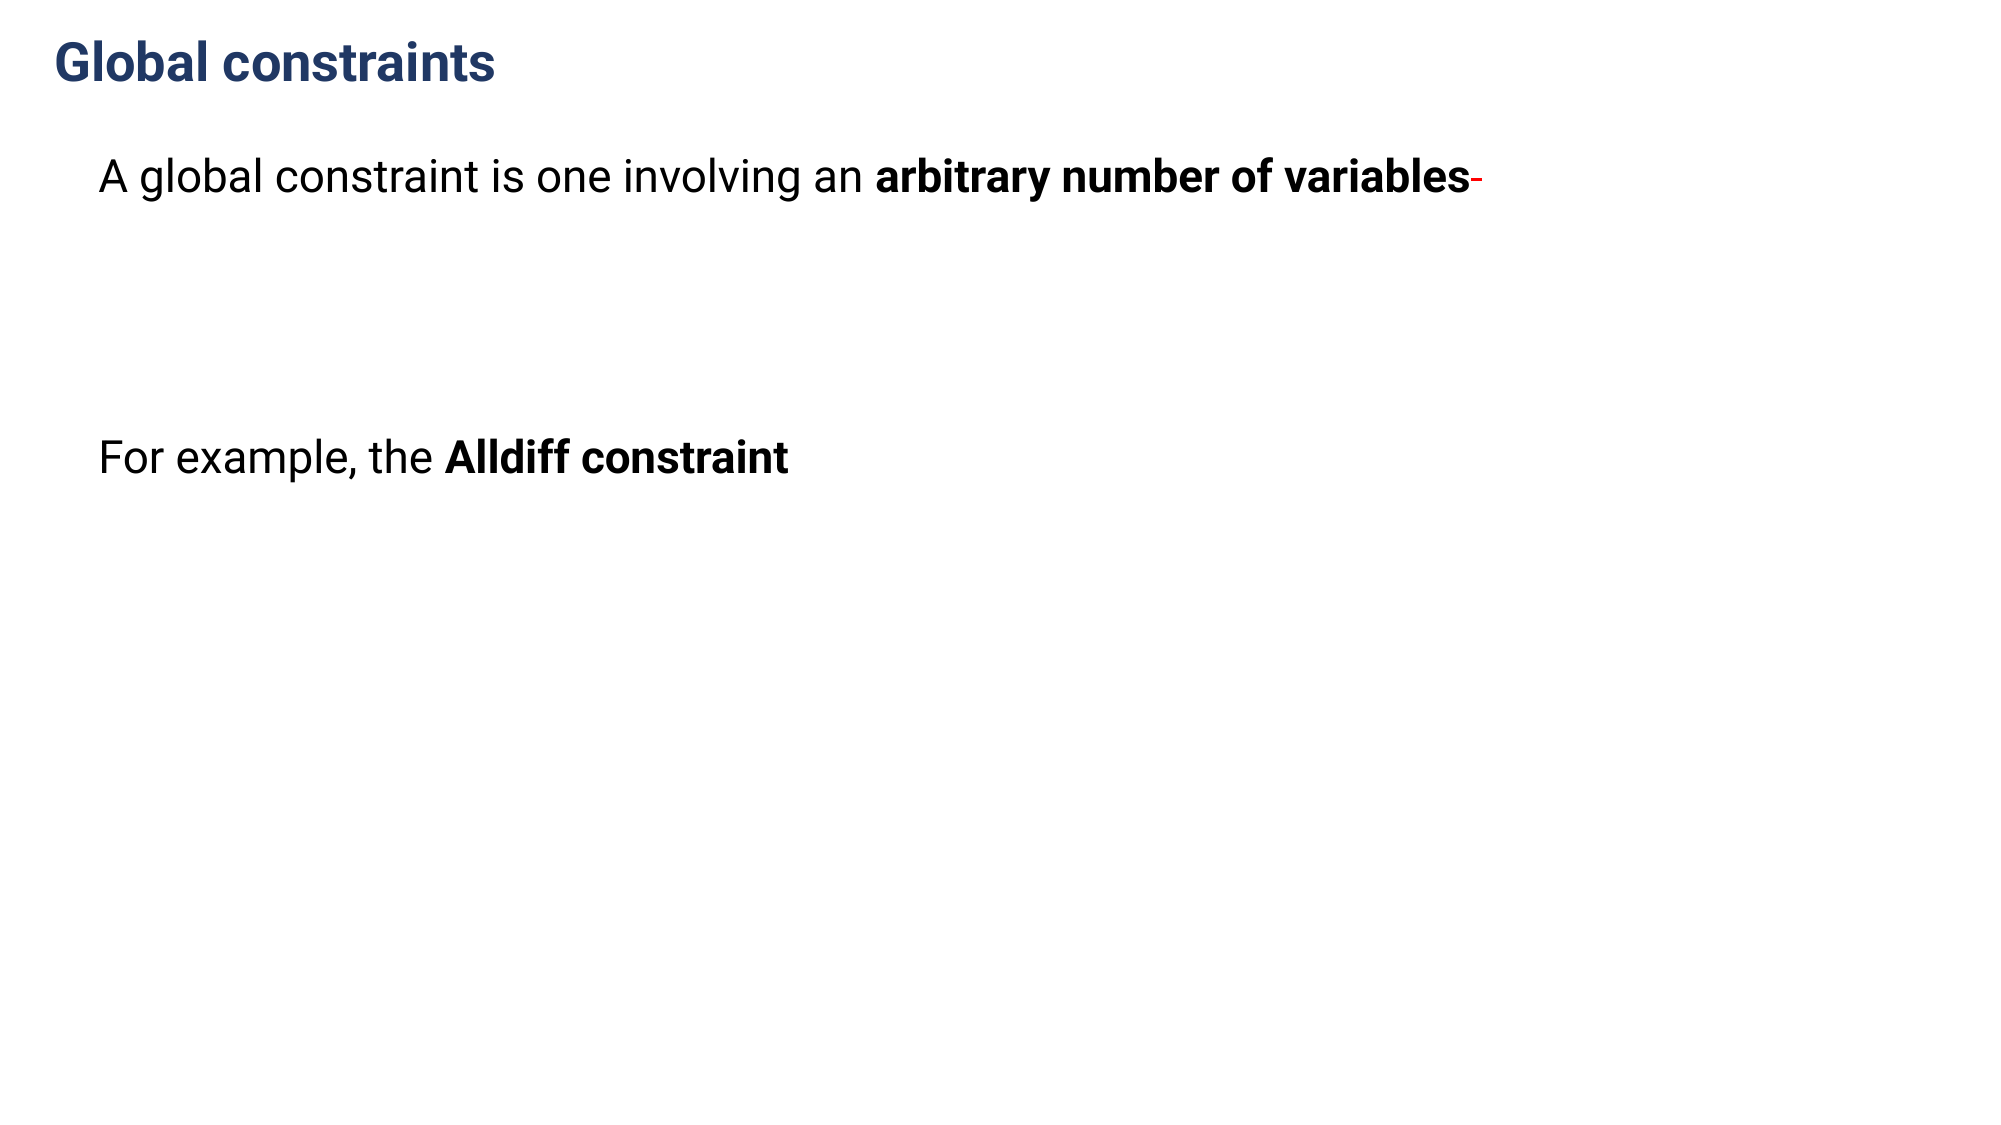

Global constraints
A global constraint is one involving an arbitrary number of variables

For example, the Alldiff constraint